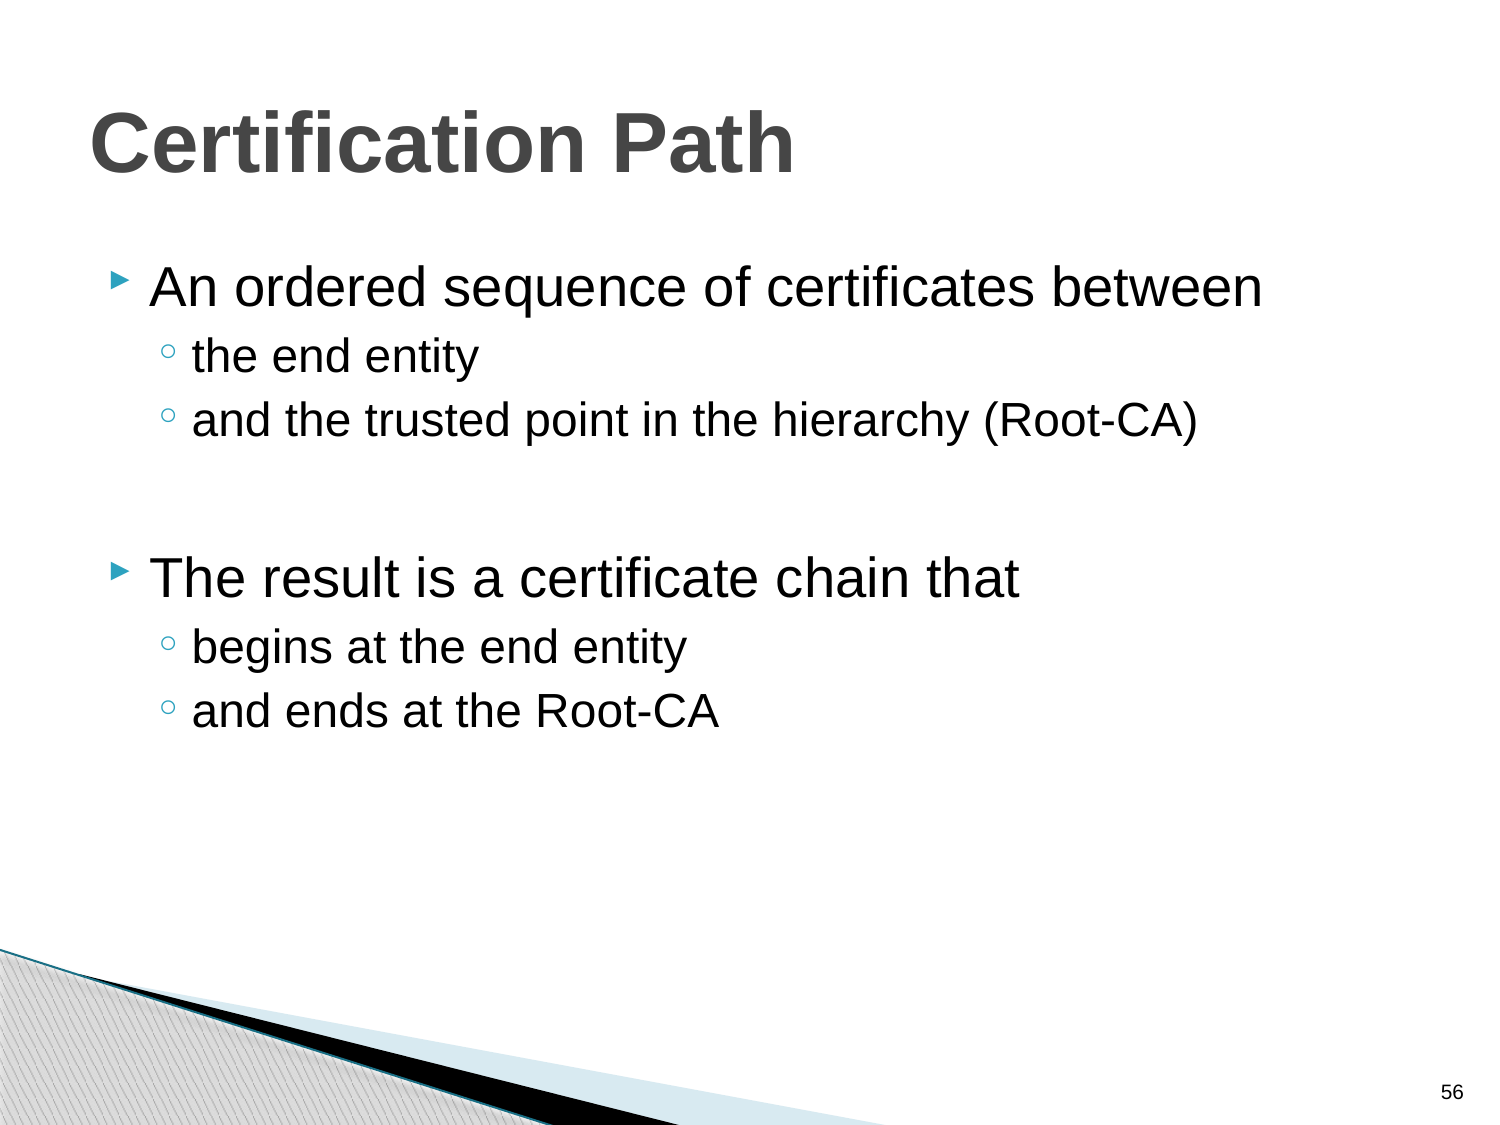

# Certification Path
An ordered sequence of certificates between
the end entity
and the trusted point in the hierarchy (Root-CA)

The result is a certificate chain that
begins at the end entity
and ends at the Root-CA

56